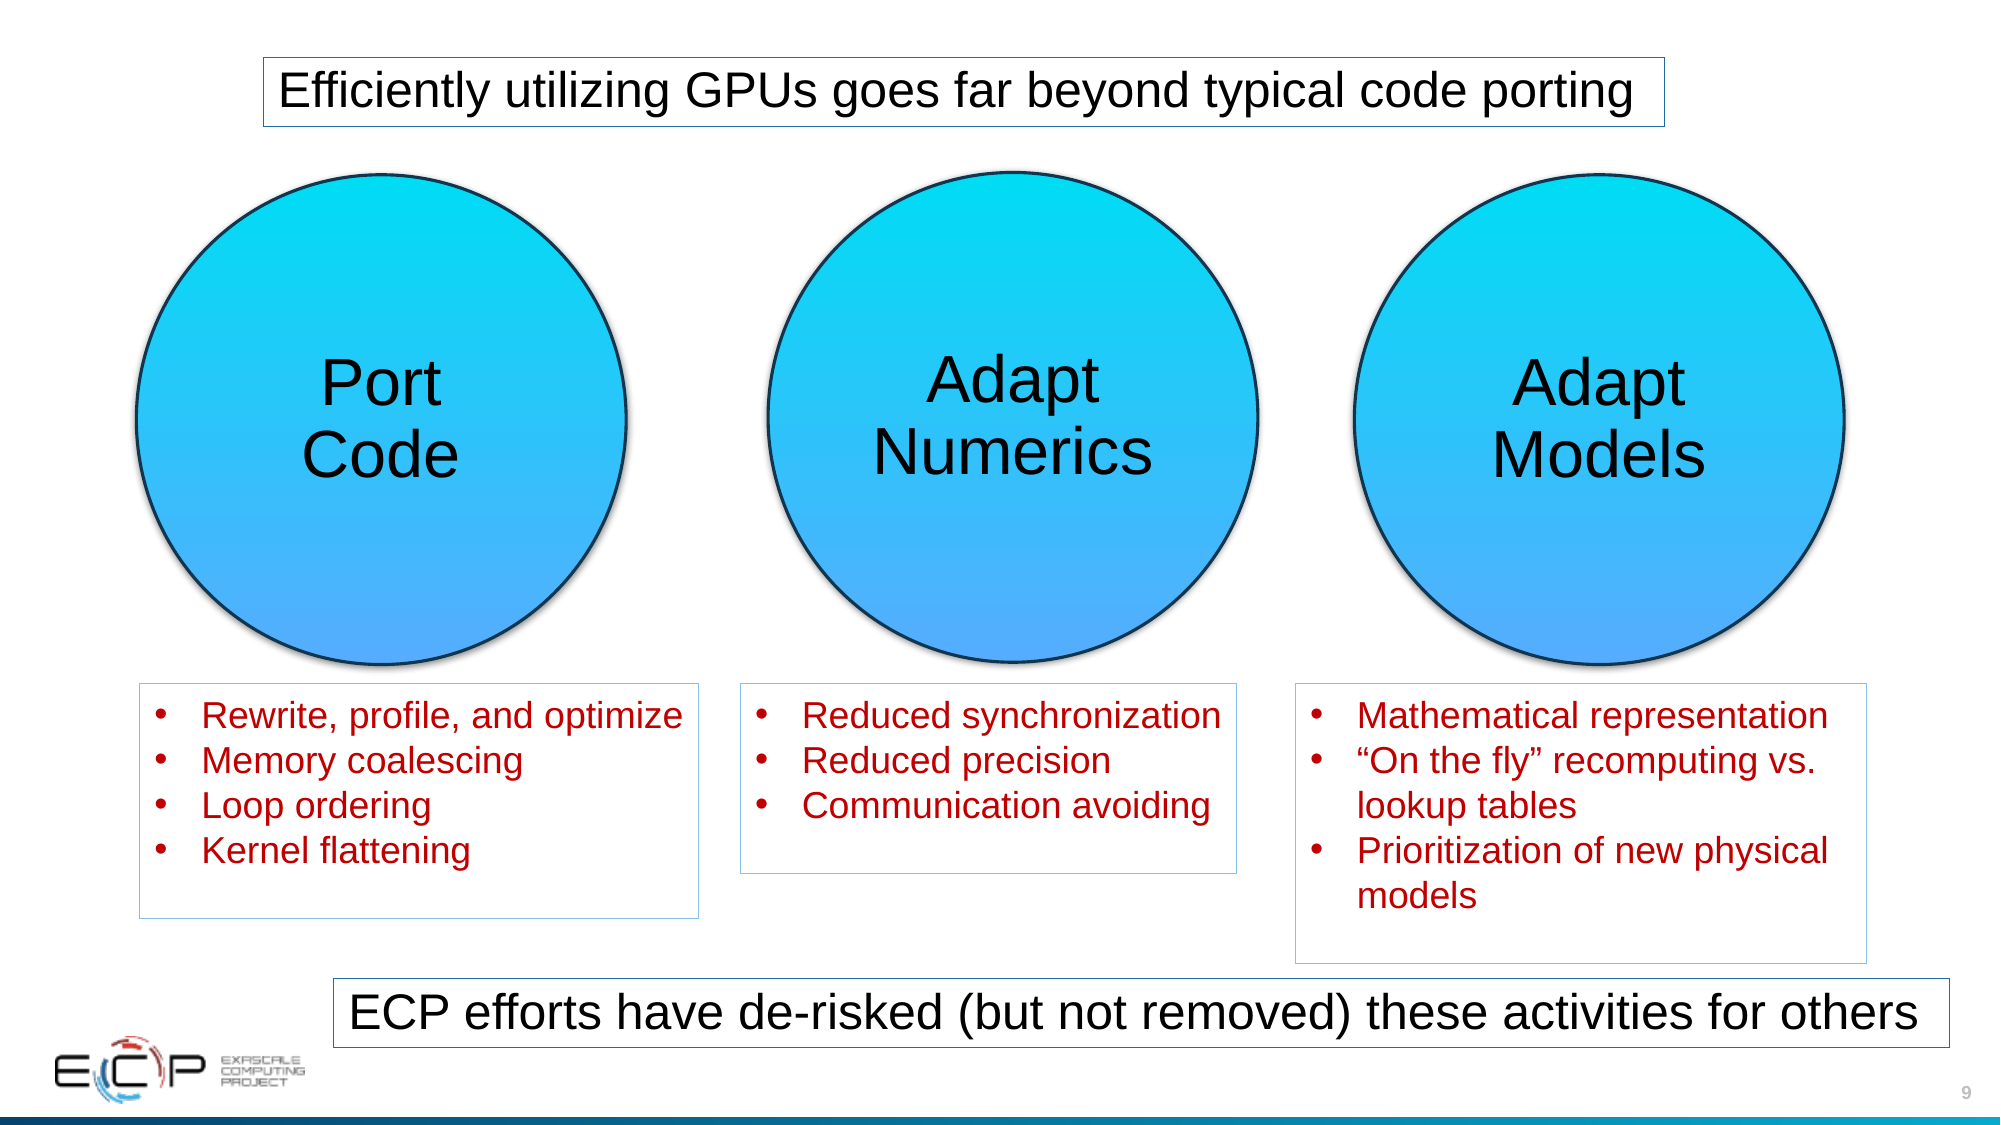

Efficiently utilizing GPUs goes far beyond typical code porting
Adapt Numerics
Port Code
Adapt Models
Rewrite, profile, and optimize
Memory coalescing
Loop ordering
Kernel flattening

Reduced synchronization
Reduced precision
Communication avoiding

Mathematical representation
“On the fly” recomputing vs. lookup tables
Prioritization of new physical models

ECP efforts have de-risked (but not removed) these activities for others